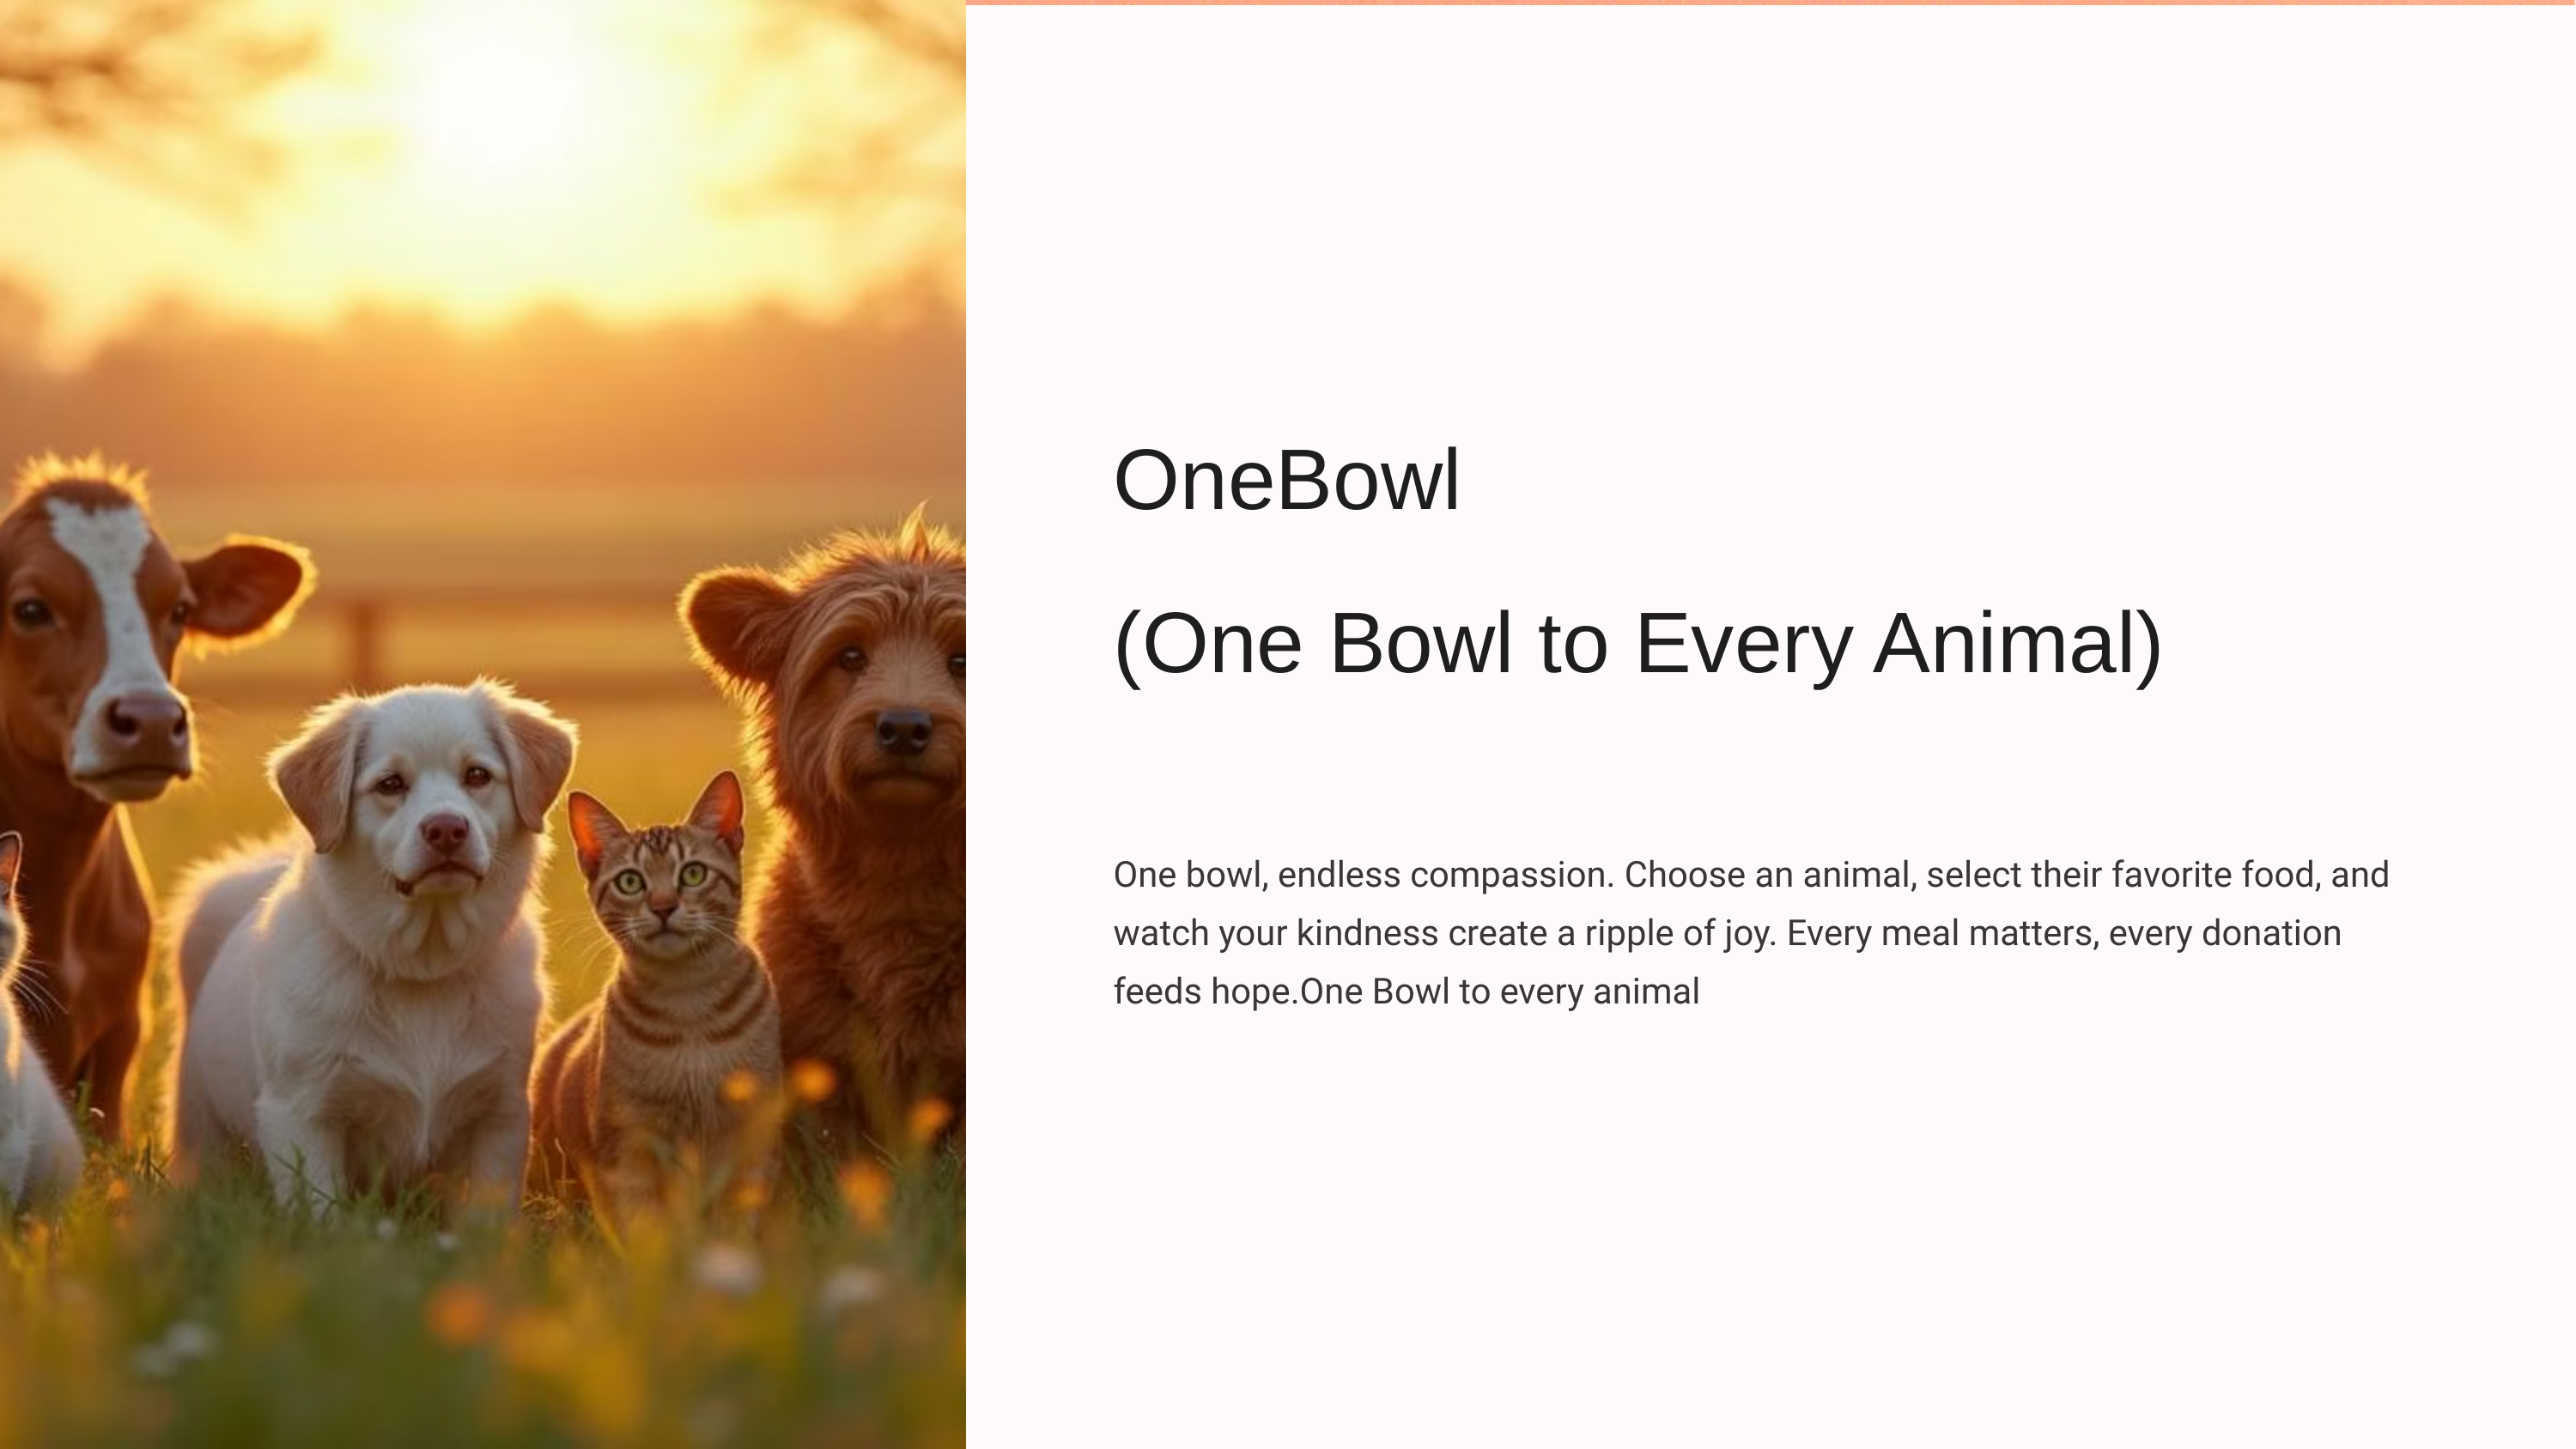

OneBowl
(One Bowl to Every Animal)
One bowl, endless compassion. Choose an animal, select their favorite food, and watch your kindness create a ripple of joy. Every meal matters, every donation feeds hope.One Bowl to every animal